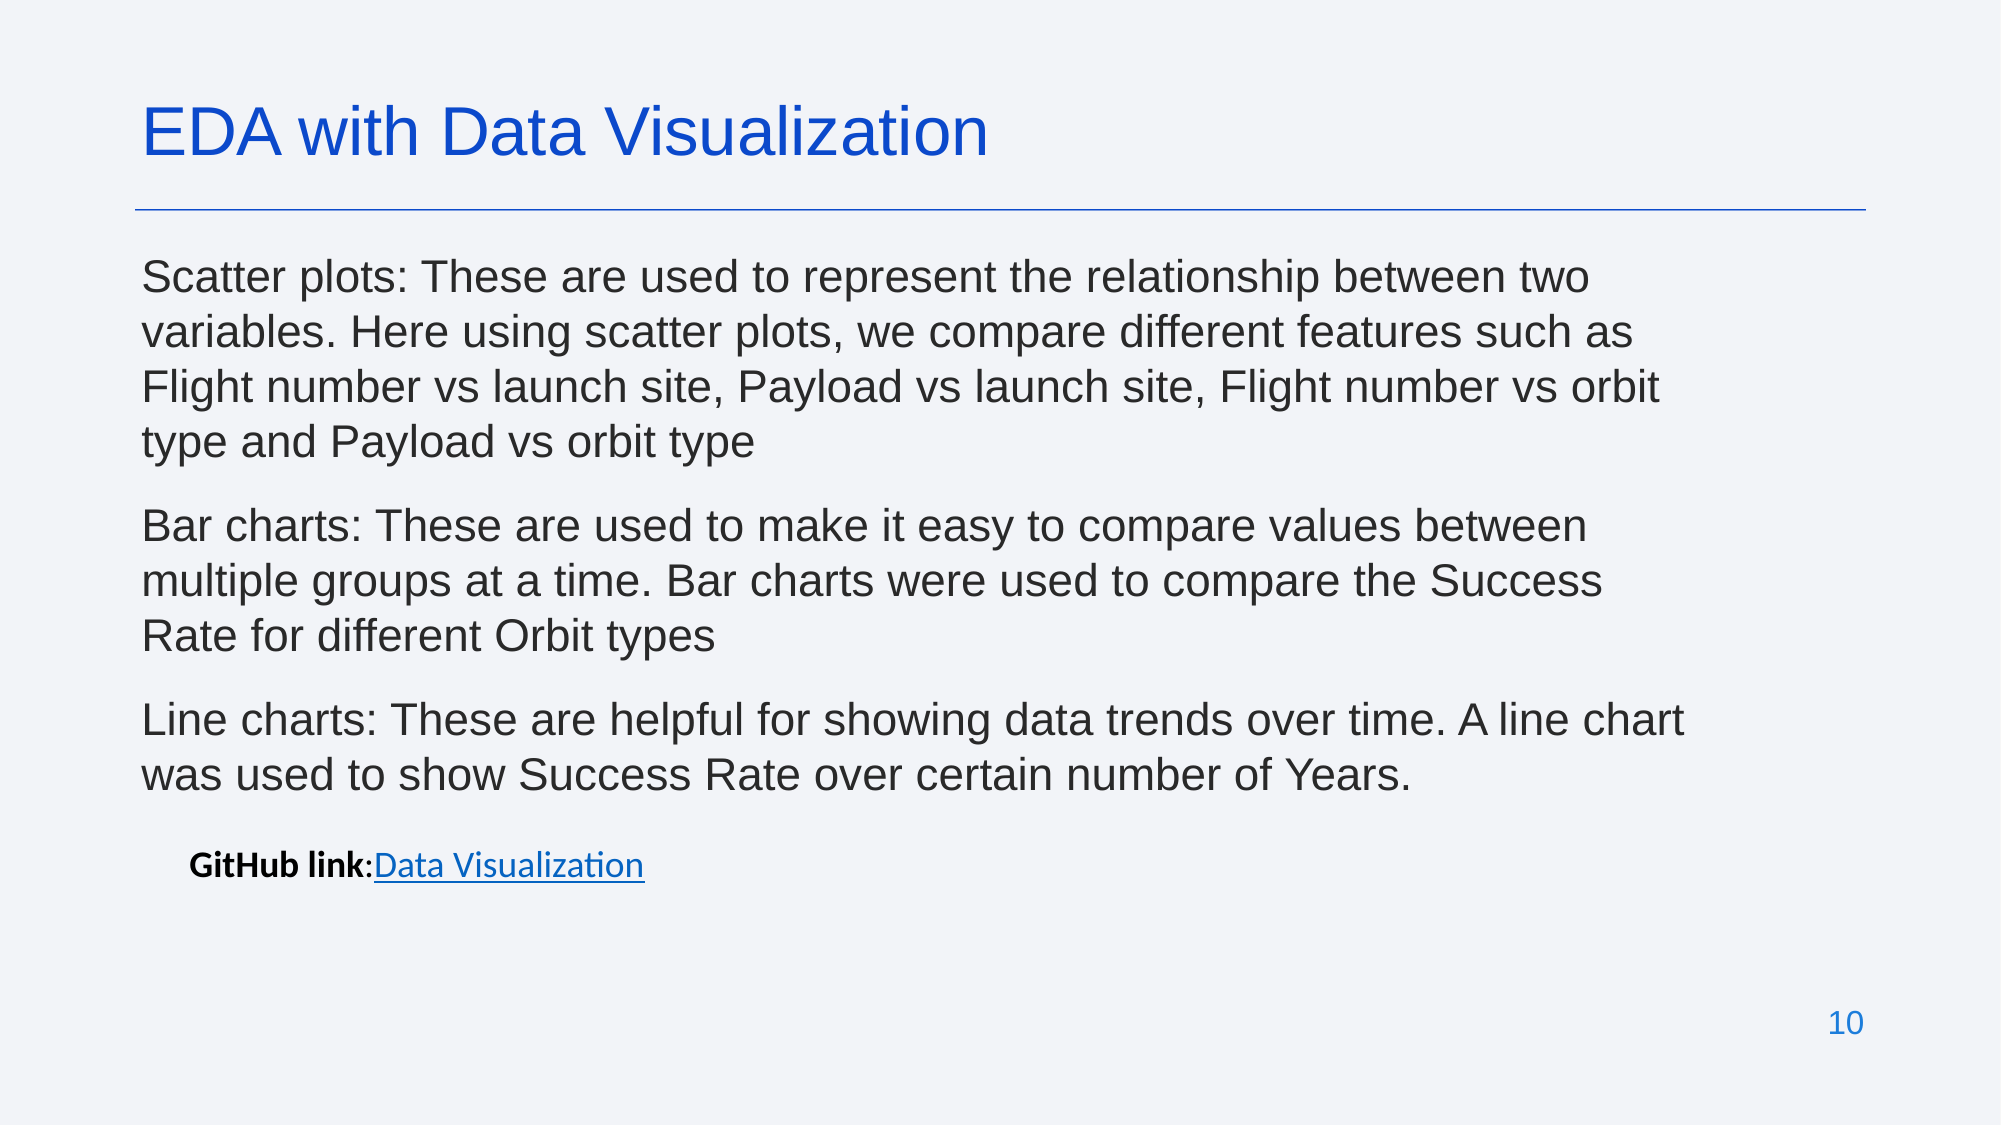

EDA with Data Visualization
Scatter plots: These are used to represent the relationship between two variables. Here using scatter plots, we compare different features such as Flight number vs launch site, Payload vs launch site, Flight number vs orbit type and Payload vs orbit type
Bar charts: These are used to make it easy to compare values between multiple groups at a time. Bar charts were used to compare the Success Rate for different Orbit types
Line charts: These are helpful for showing data trends over time. A line chart was used to show Success Rate over certain number of Years.

GitHub link:Data Visualization
10